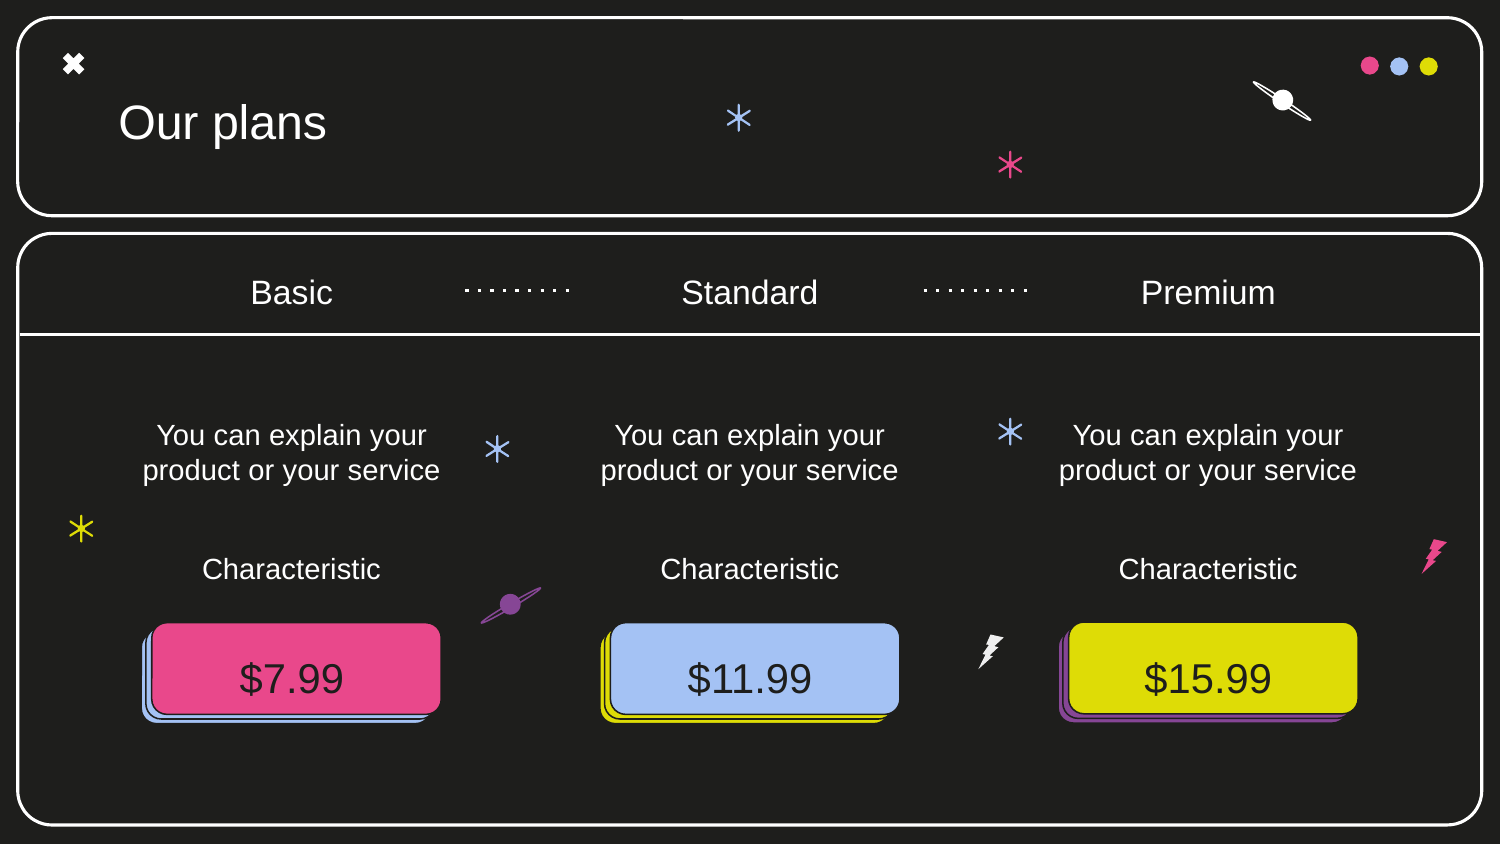

# Our plans
Basic
Standard
Premium
You can explain your product or your service
You can explain your product or your service
You can explain your product or your service
Characteristic
Characteristic
Characteristic

$14,99

$7,99
$14,99

$7.99
$11.99
$15.99